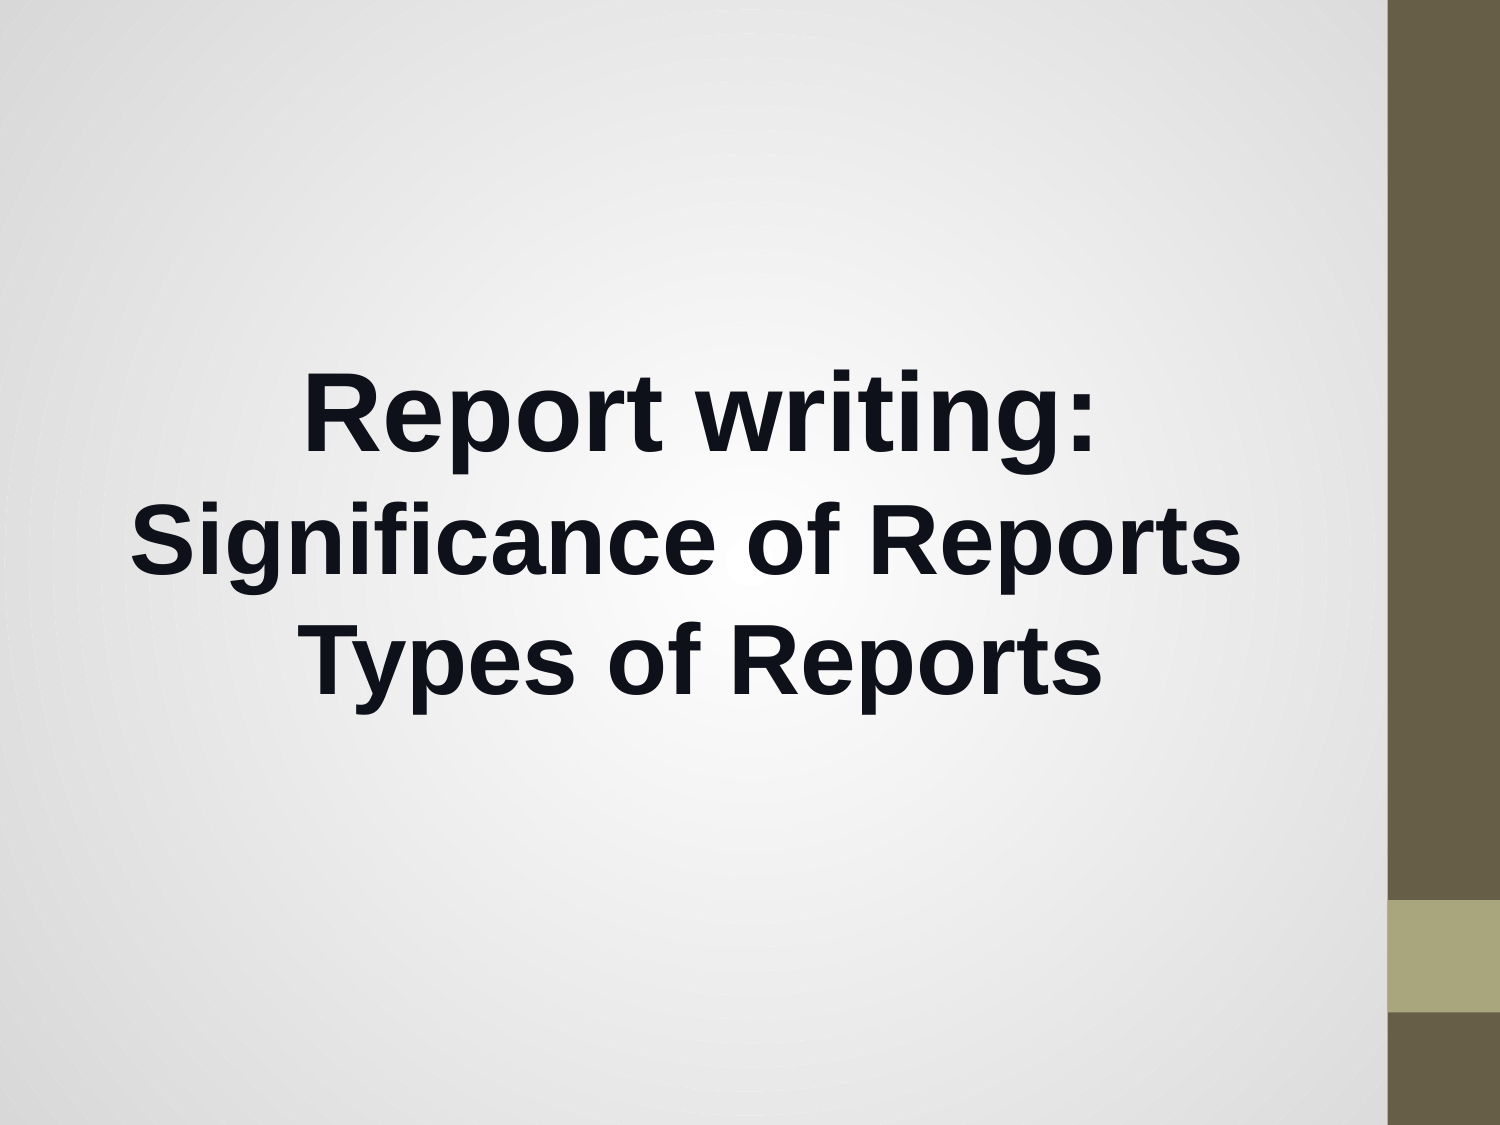

# Report writing: Significance of Reports Types of Reports